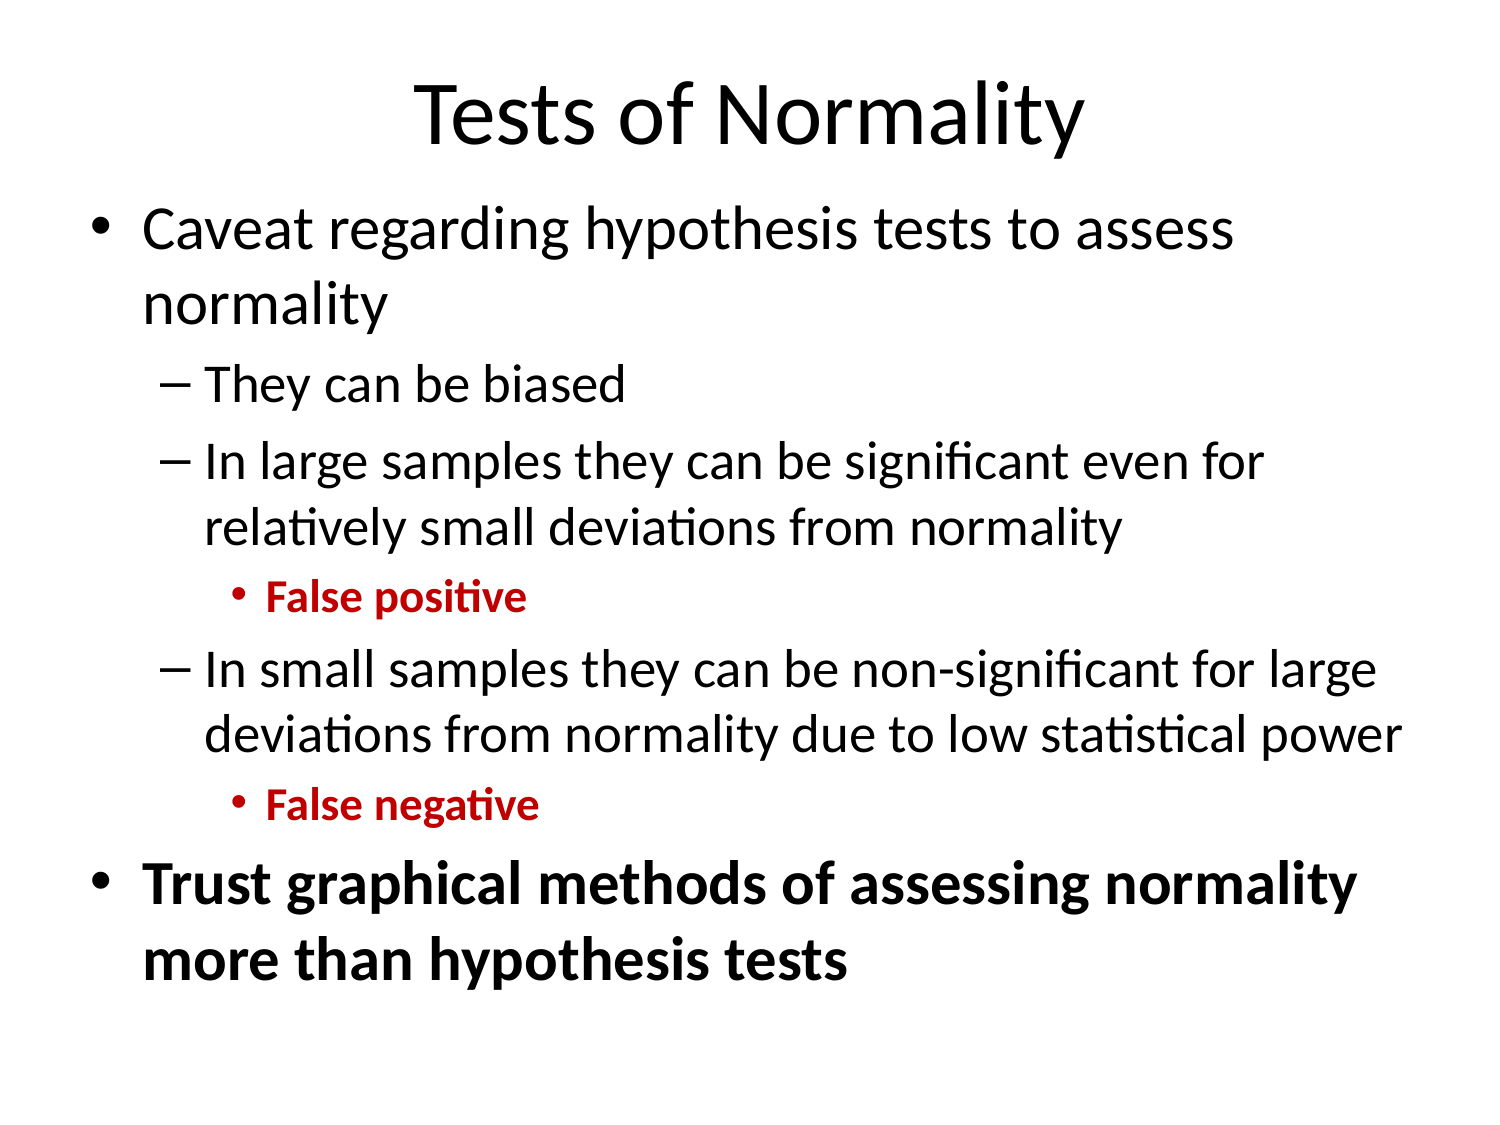

Tests of Normality
Caveat regarding hypothesis tests to assess normality
They can be biased
In large samples they can be significant even for relatively small deviations from normality
False positive
In small samples they can be non-significant for large deviations from normality due to low statistical power
False negative
Trust graphical methods of assessing normality more than hypothesis tests